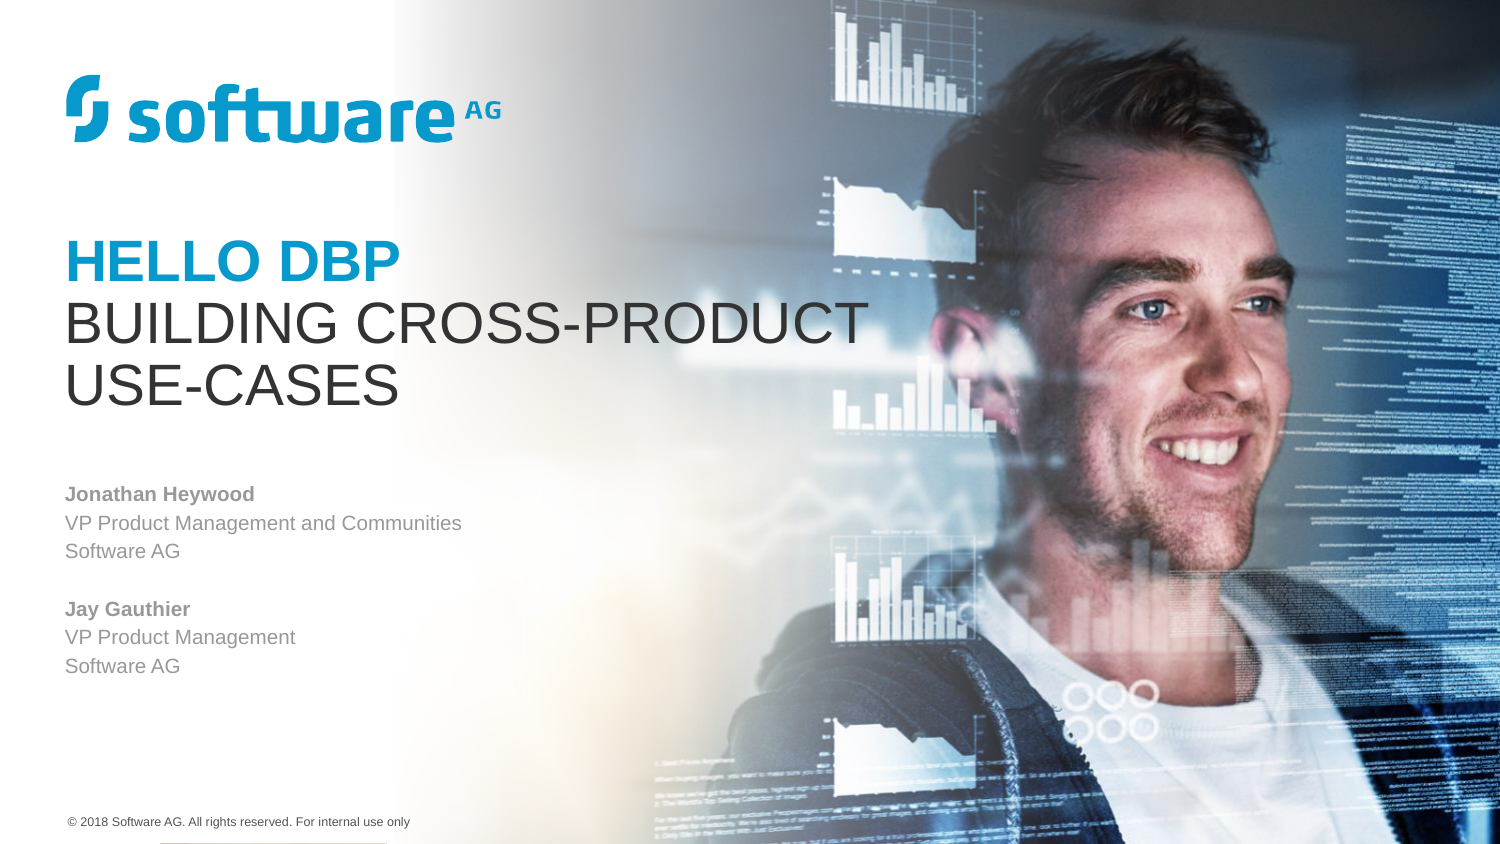

# Hello dbp
building cross-product use-cases
Jonathan Heywood
VP Product Management and Communities
Software AG

Jay Gauthier
VP Product Management
Software AG
© 2018 Software AG. All rights reserved. For internal use only